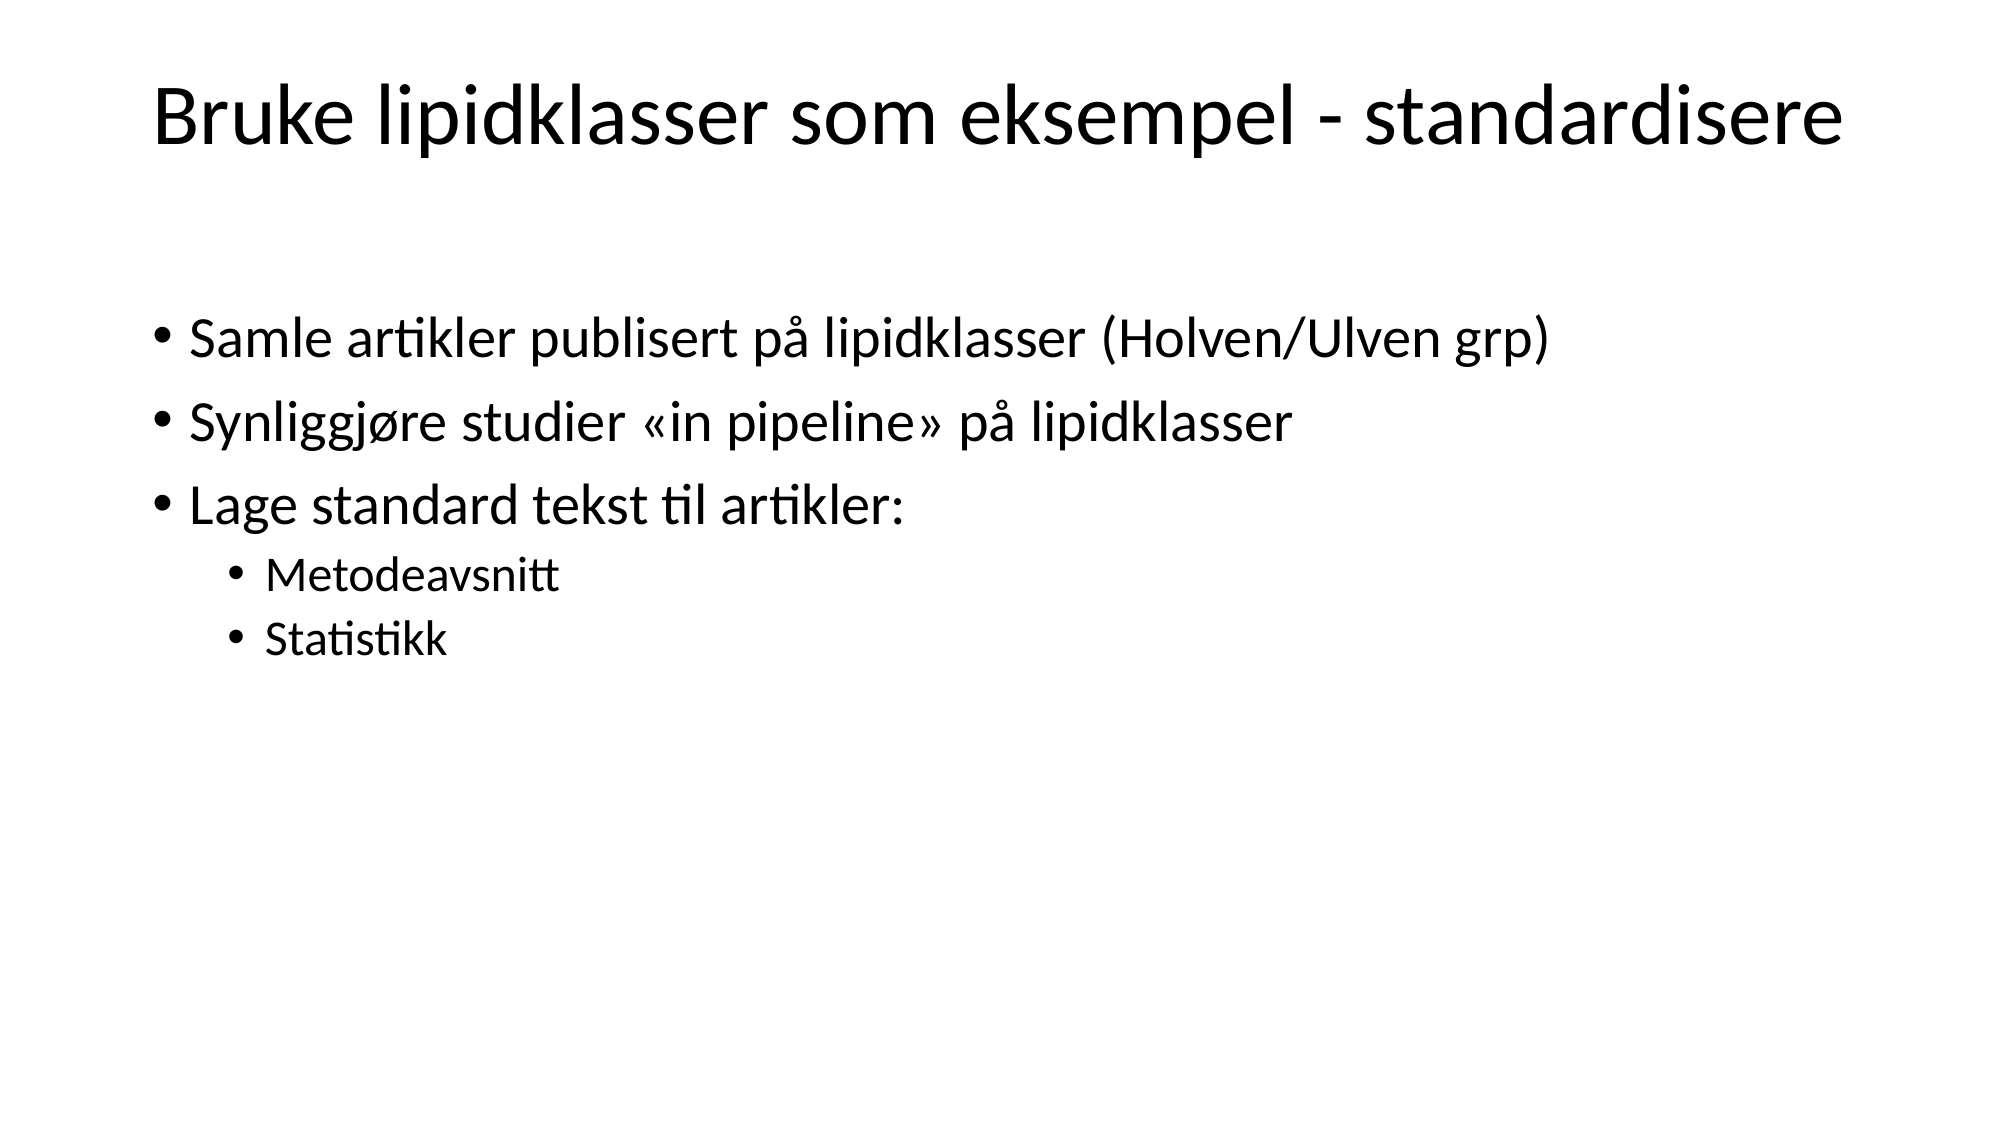

# Bruke lipidklasser som eksempel - standardisere
Samle artikler publisert på lipidklasser (Holven/Ulven grp)
Synliggjøre studier «in pipeline» på lipidklasser
Lage standard tekst til artikler:
Metodeavsnitt
Statistikk